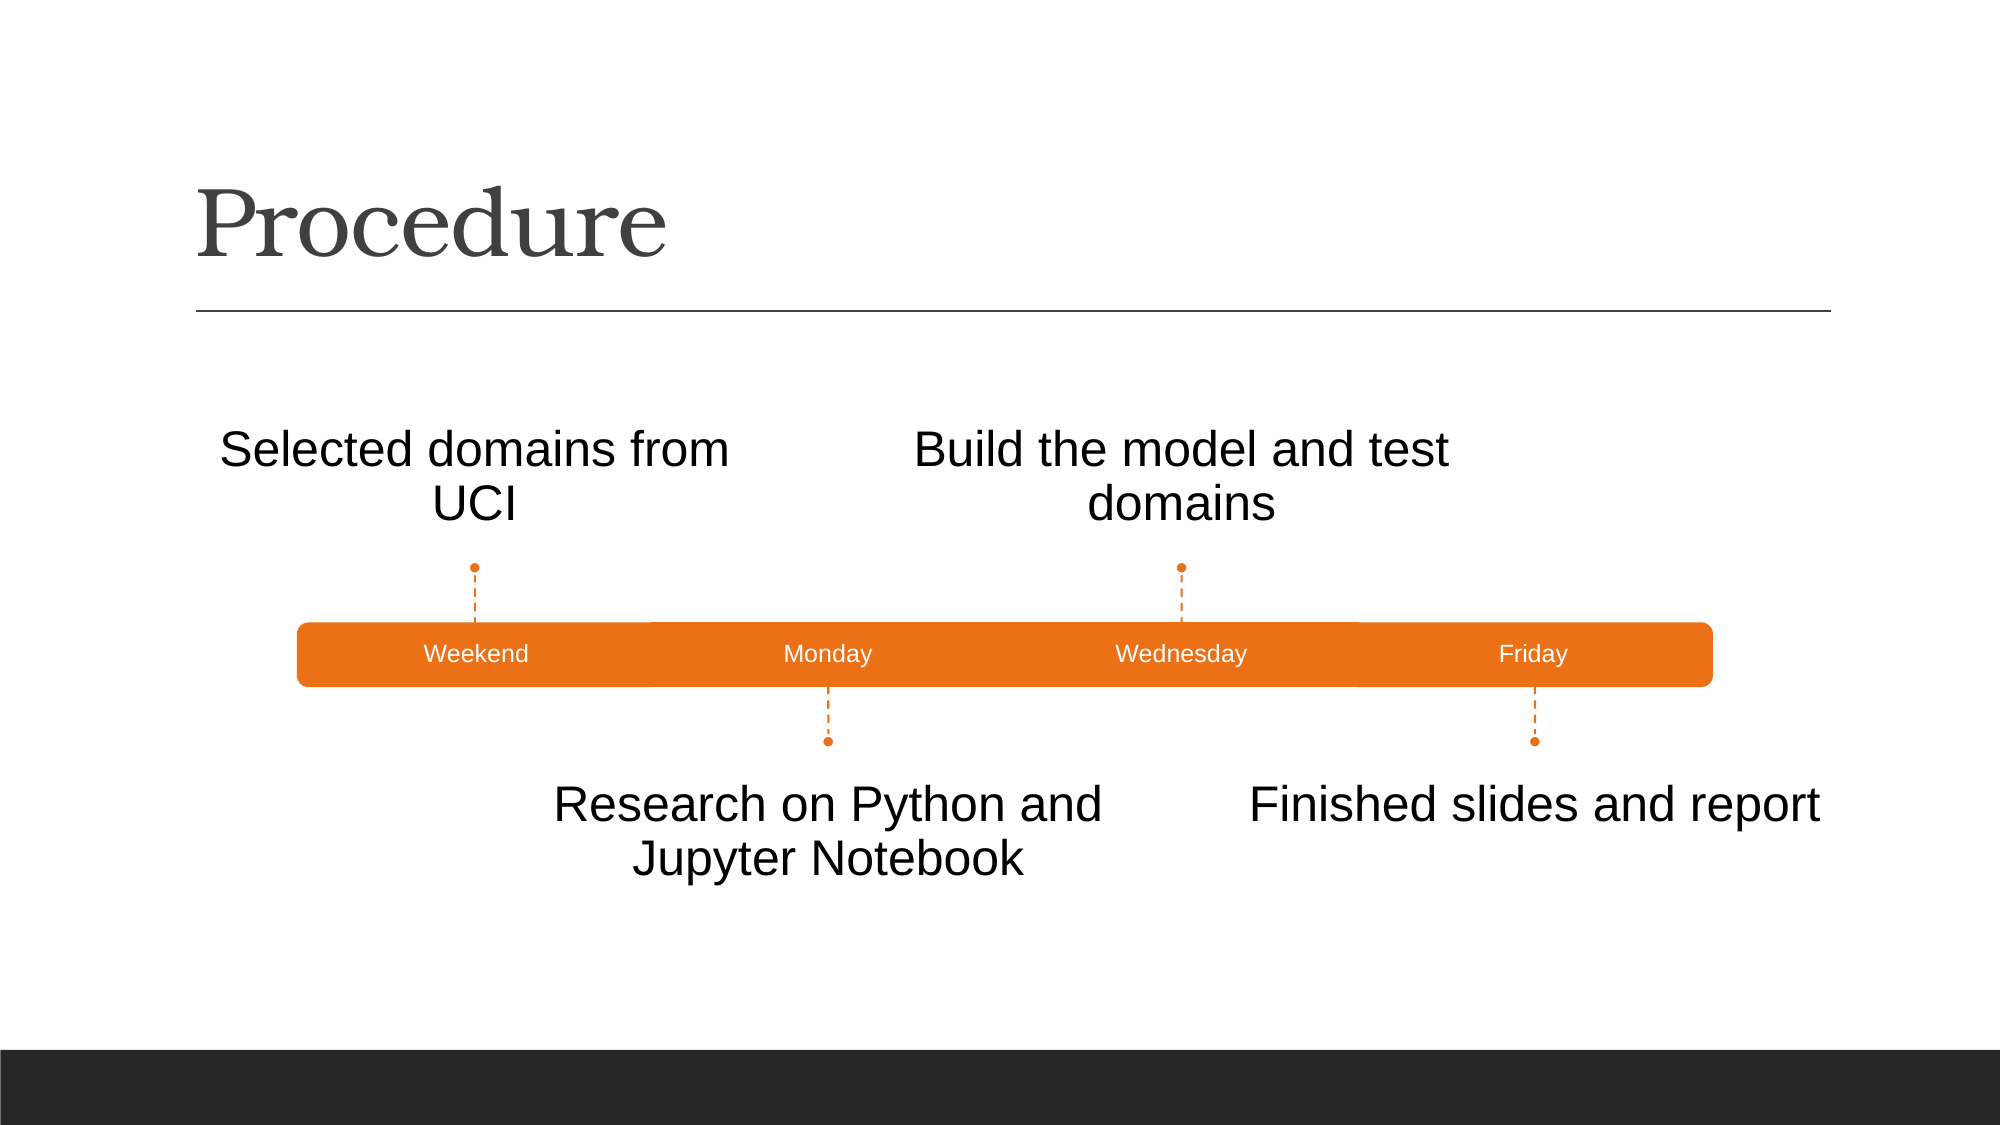

# Procedure
Weekend
Selected domains from UCI
Monday
Research on Python and Jupyter Notebook
Wednesday
Build the model and test domains
Friday
Finished slides and report